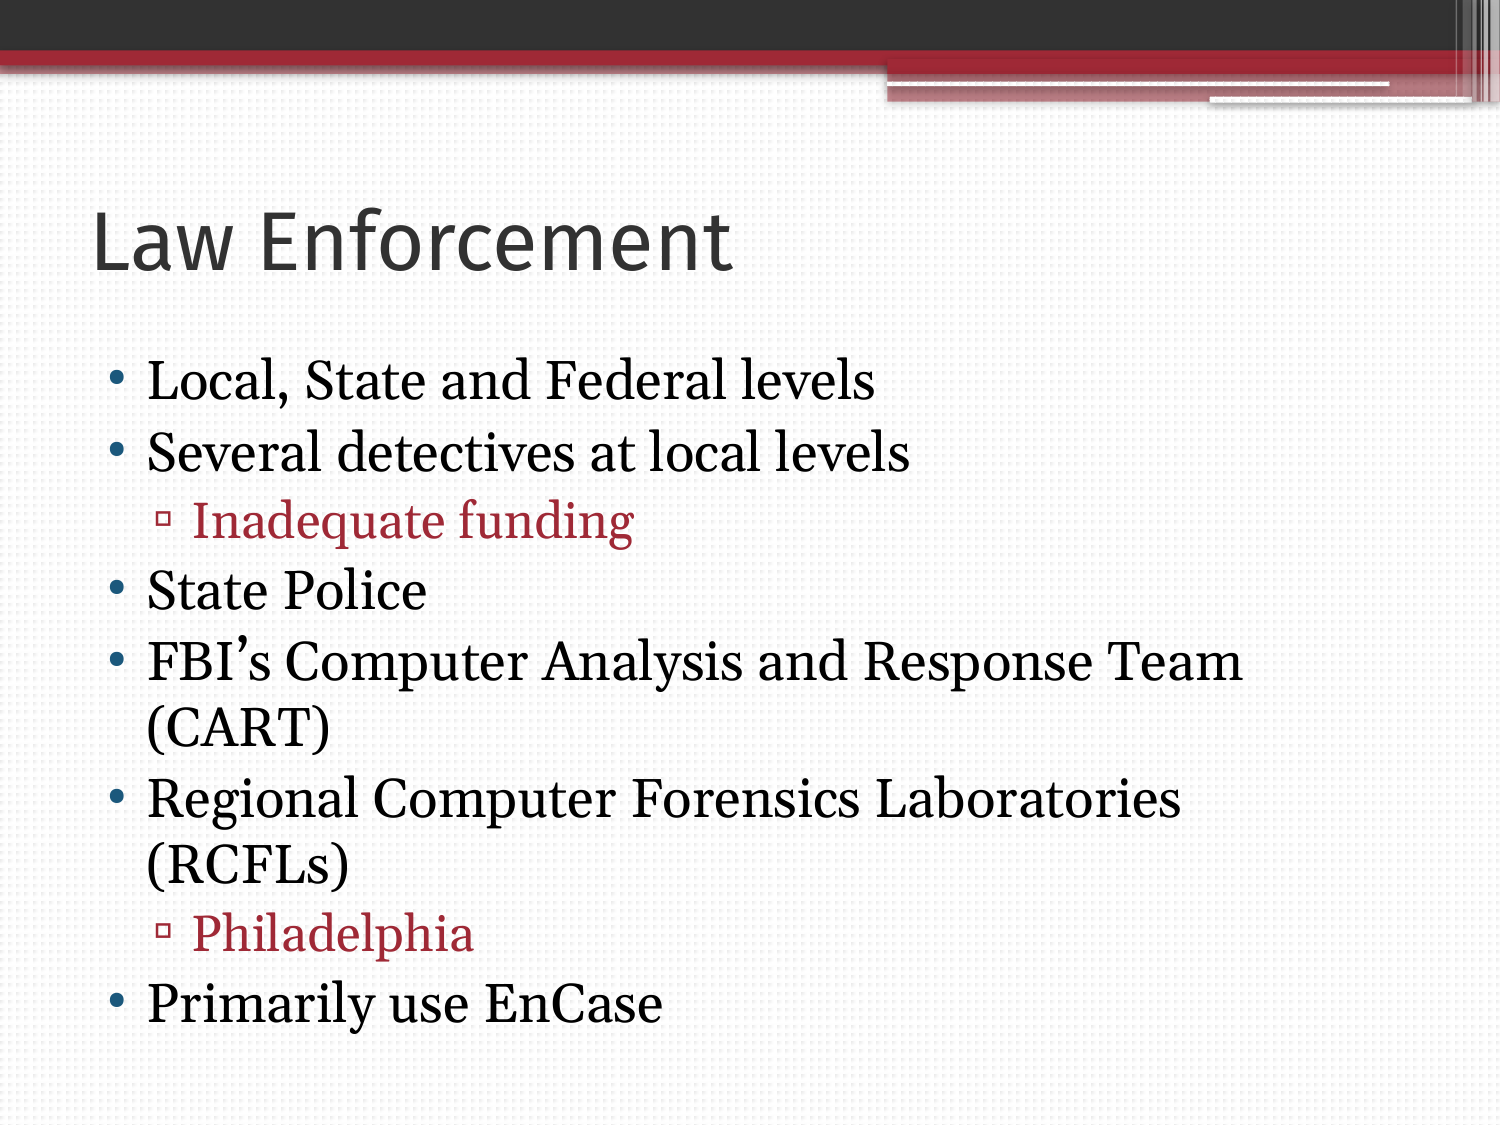

# Law Enforcement
Local, State and Federal levels
Several detectives at local levels
Inadequate funding
State Police
FBI’s Computer Analysis and Response Team (CART)
Regional Computer Forensics Laboratories (RCFLs)
Philadelphia
Primarily use EnCase